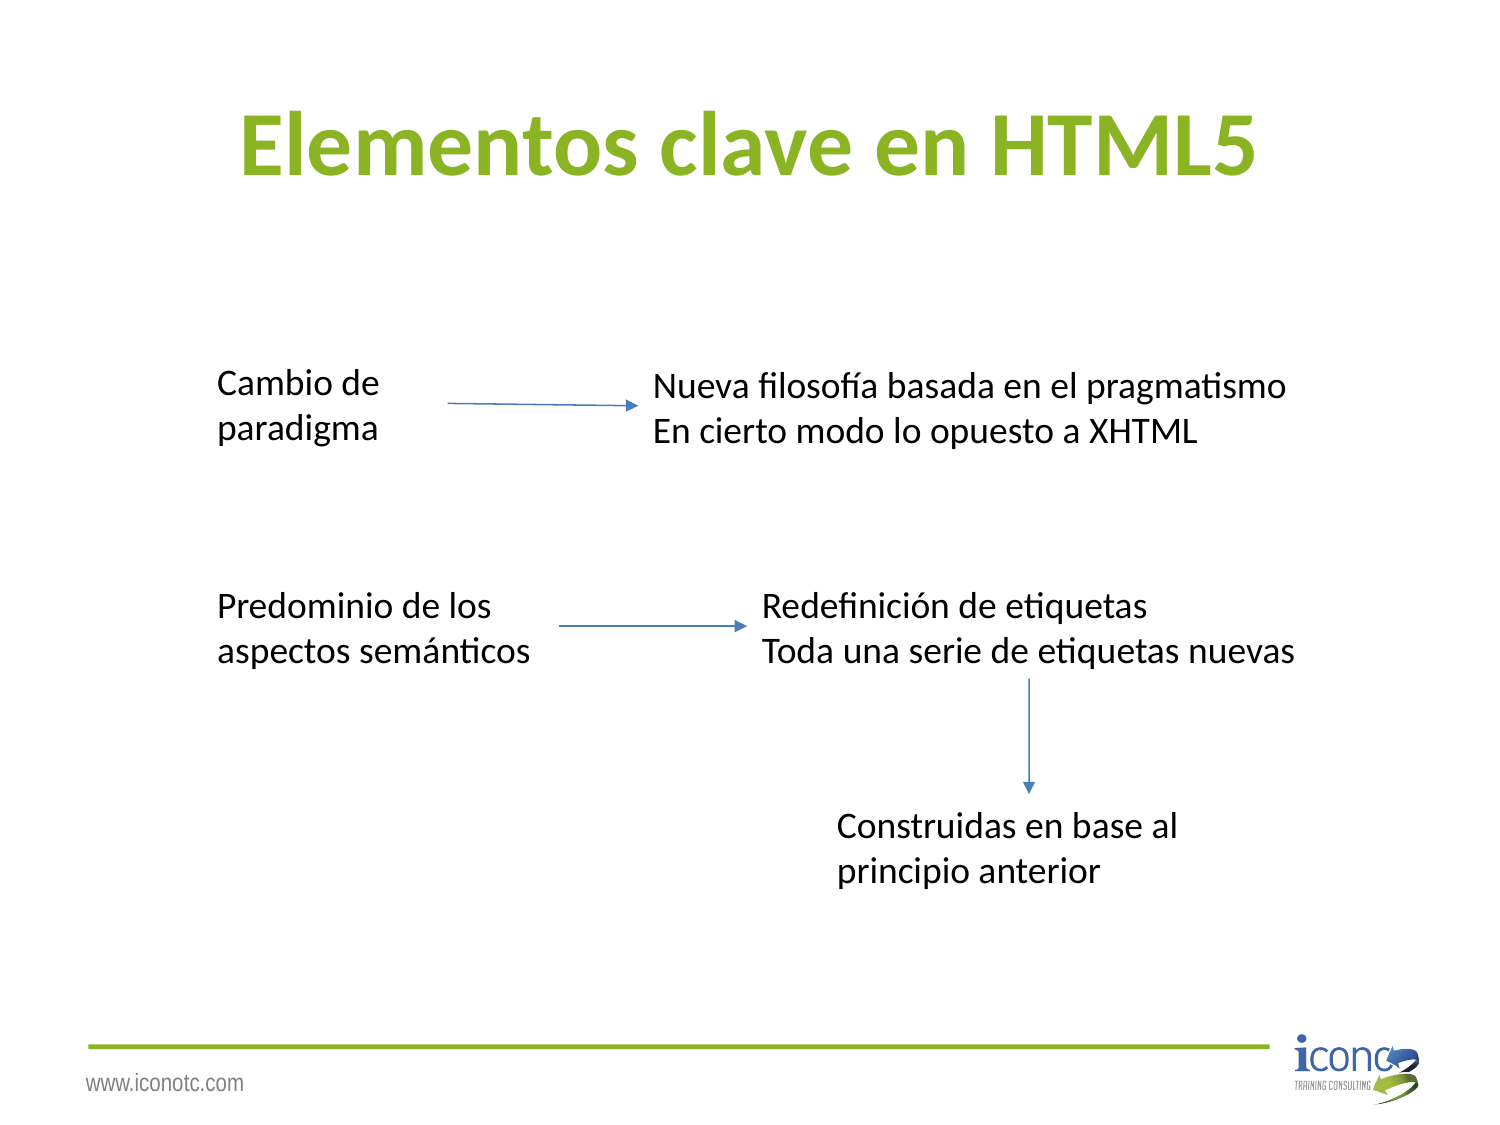

# Elementos clave en HTML5
Cambio de paradigma
Nueva filosofía basada en el pragmatismo
En cierto modo lo opuesto a XHTML
Predominio de los aspectos semánticos
Redefinición de etiquetas
Toda una serie de etiquetas nuevas
Construidas en base al principio anterior